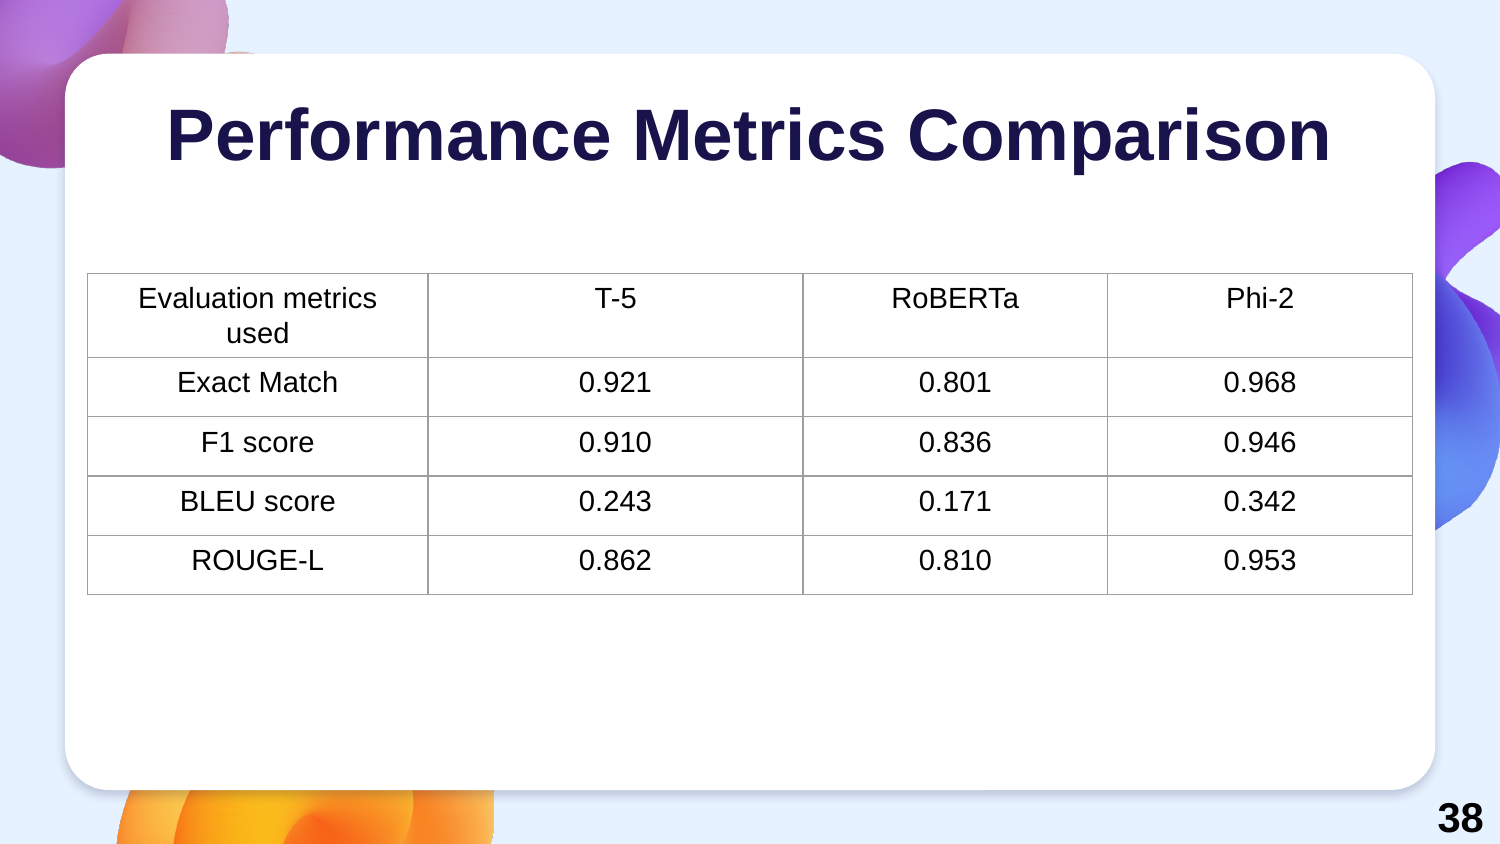

# Performance Metrics Comparison
| Evaluation metrics used | T-5 | RoBERTa | Phi-2 |
| --- | --- | --- | --- |
| Exact Match | 0.921 | 0.801 | 0.968 |
| F1 score | 0.910 | 0.836 | 0.946 |
| BLEU score | 0.243 | 0.171 | 0.342 |
| ROUGE-L | 0.862 | 0.810 | 0.953 |
38